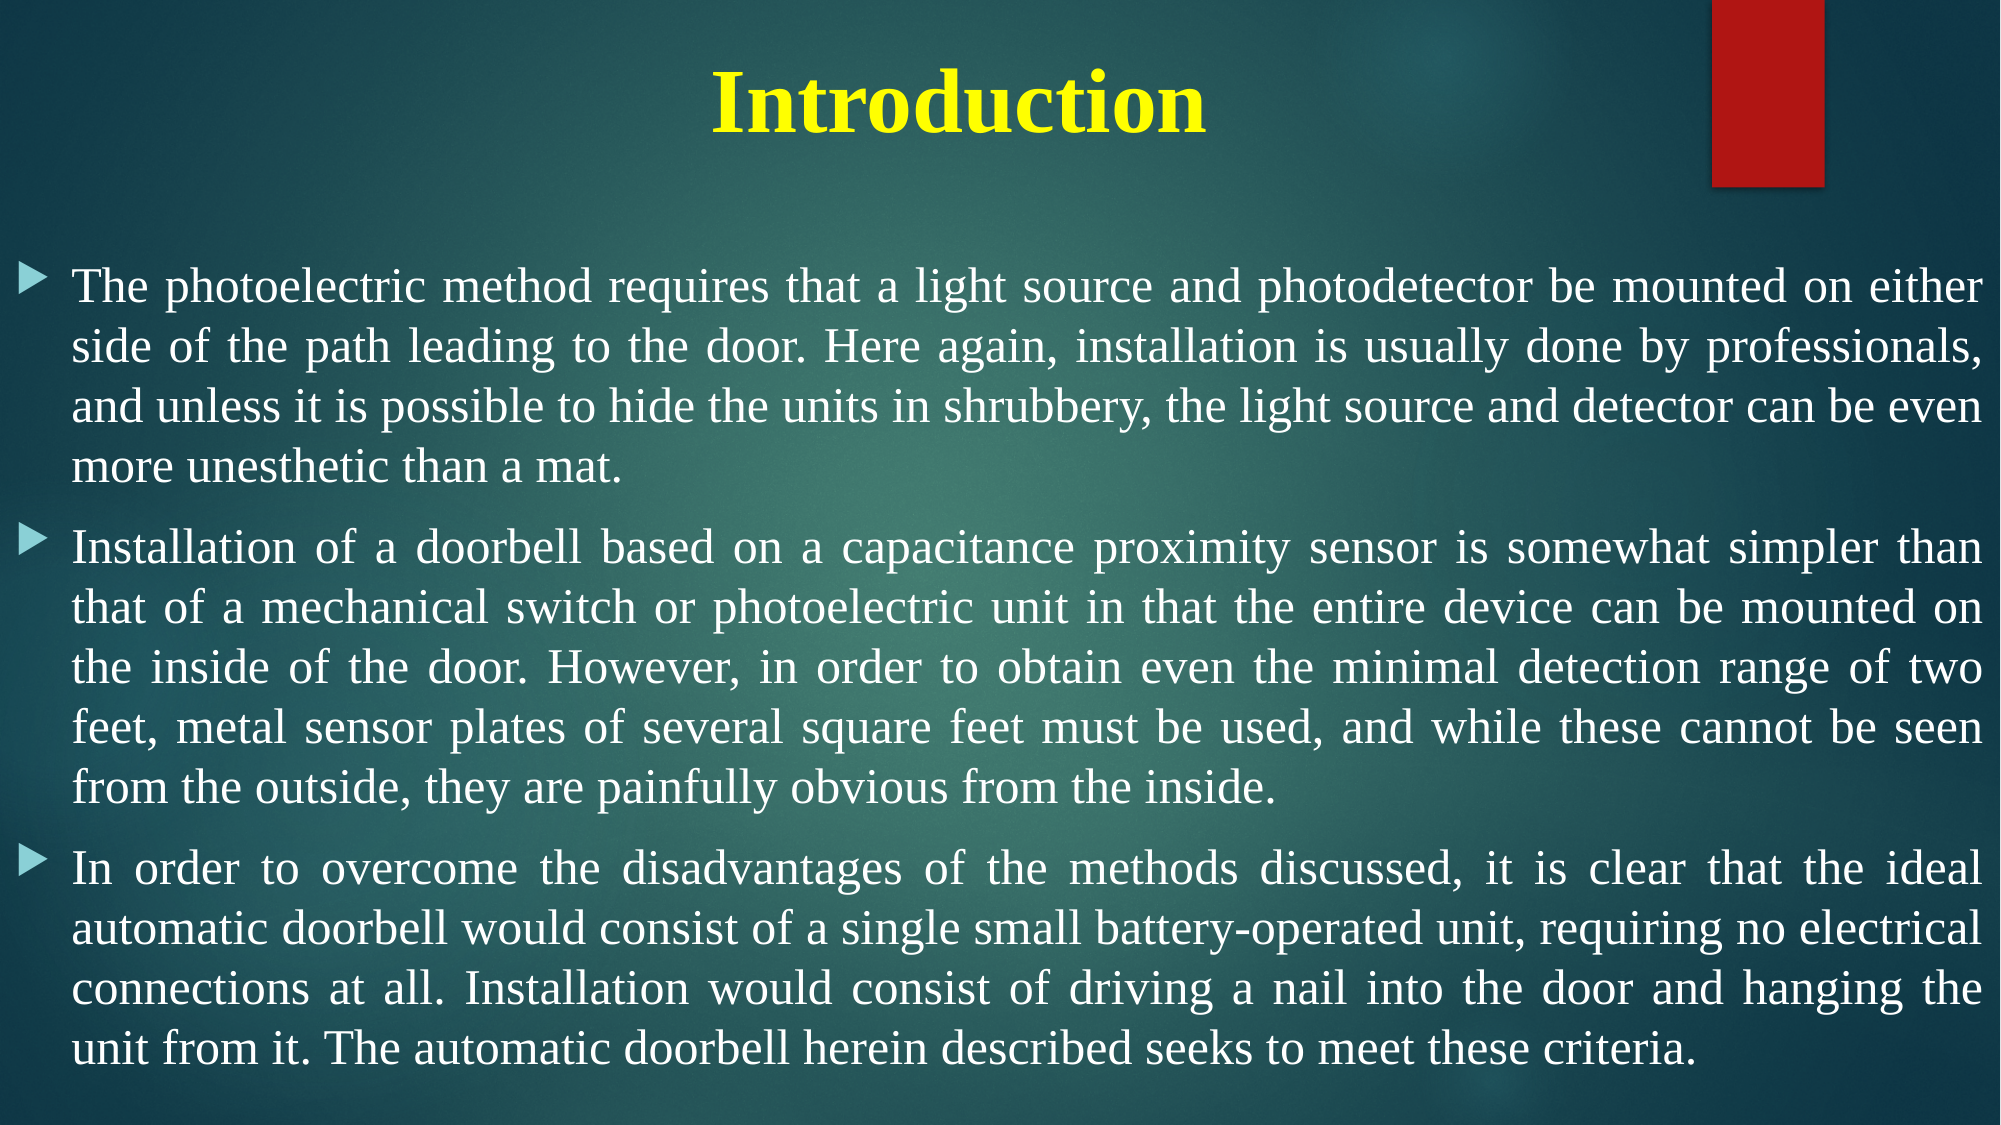

# Introduction
The photoelectric method requires that a light source and photodetector be mounted on either side of the path leading to the door. Here again, installation is usually done by professionals, and unless it is possible to hide the units in shrubbery, the light source and detector can be even more unesthetic than a mat.
Installation of a doorbell based on a capacitance proximity sensor is somewhat simpler than that of a mechanical switch or photoelectric unit in that the entire device can be mounted on the inside of the door. However, in order to obtain even the minimal detection range of two feet, metal sensor plates of several square feet must be used, and while these cannot be seen from the outside, they are painfully obvious from the inside.
In order to overcome the disadvantages of the methods discussed, it is clear that the ideal automatic doorbell would consist of a single small battery-operated unit, requiring no electrical connections at all. Installation would consist of driving a nail into the door and hanging the unit from it. The automatic doorbell herein described seeks to meet these criteria.